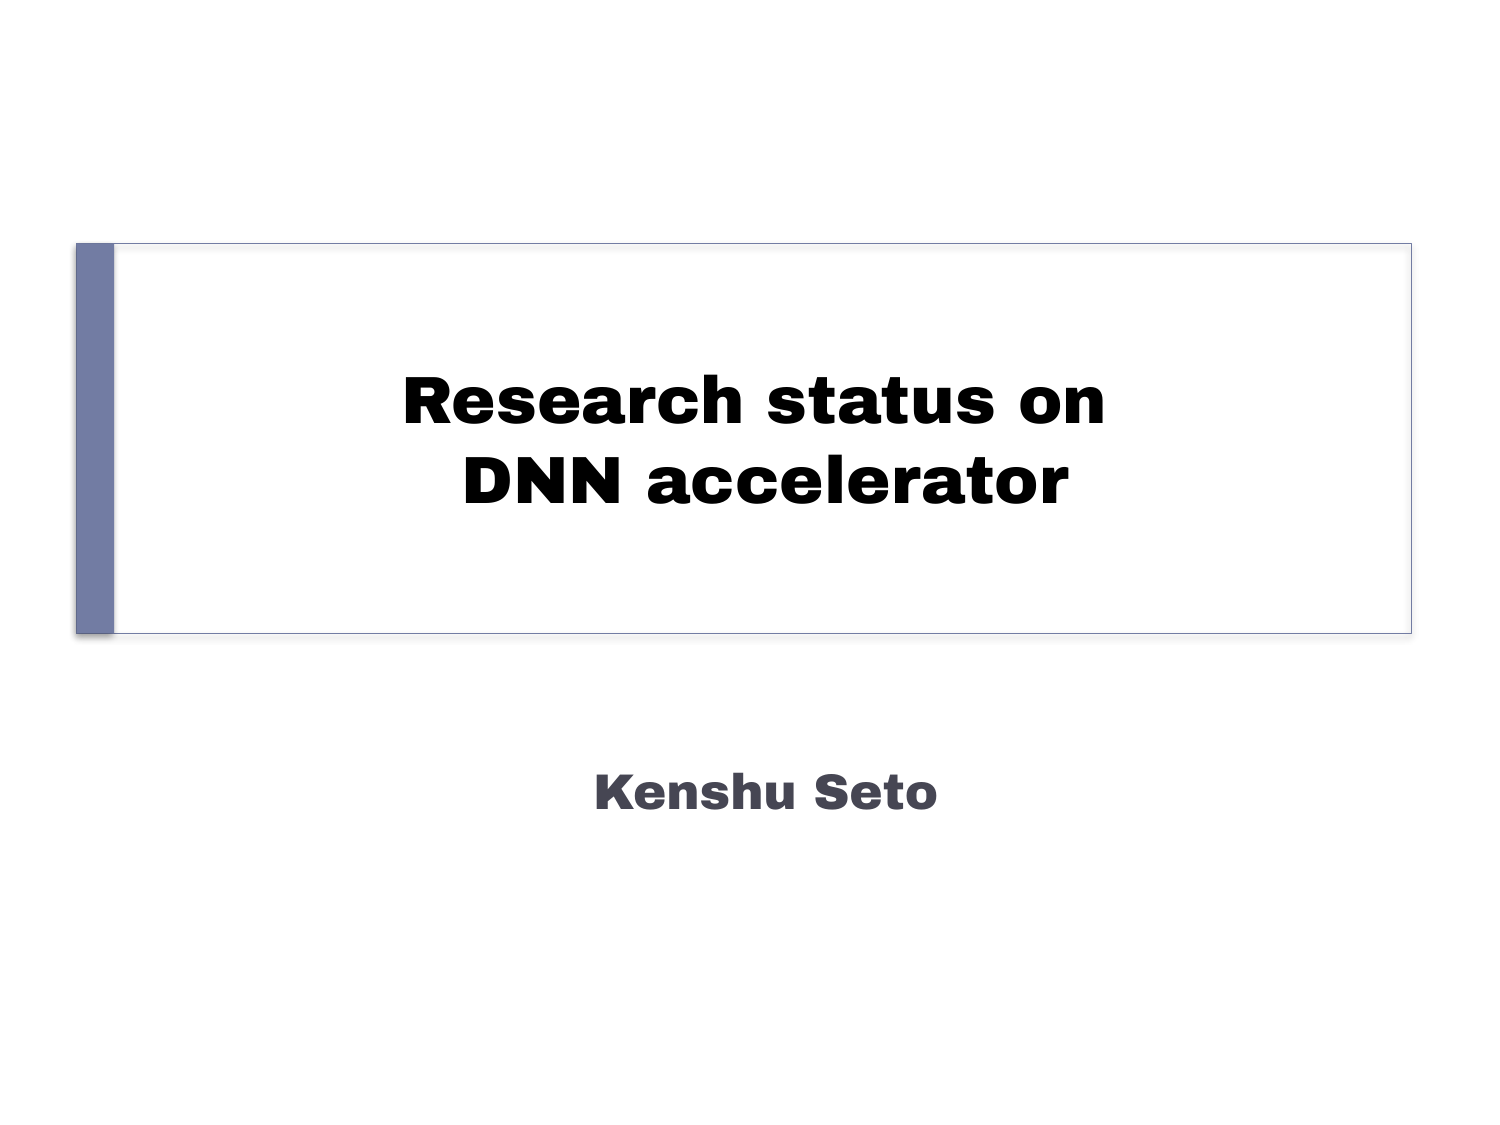

# Research status on DNN accelerator
Kenshu Seto
1